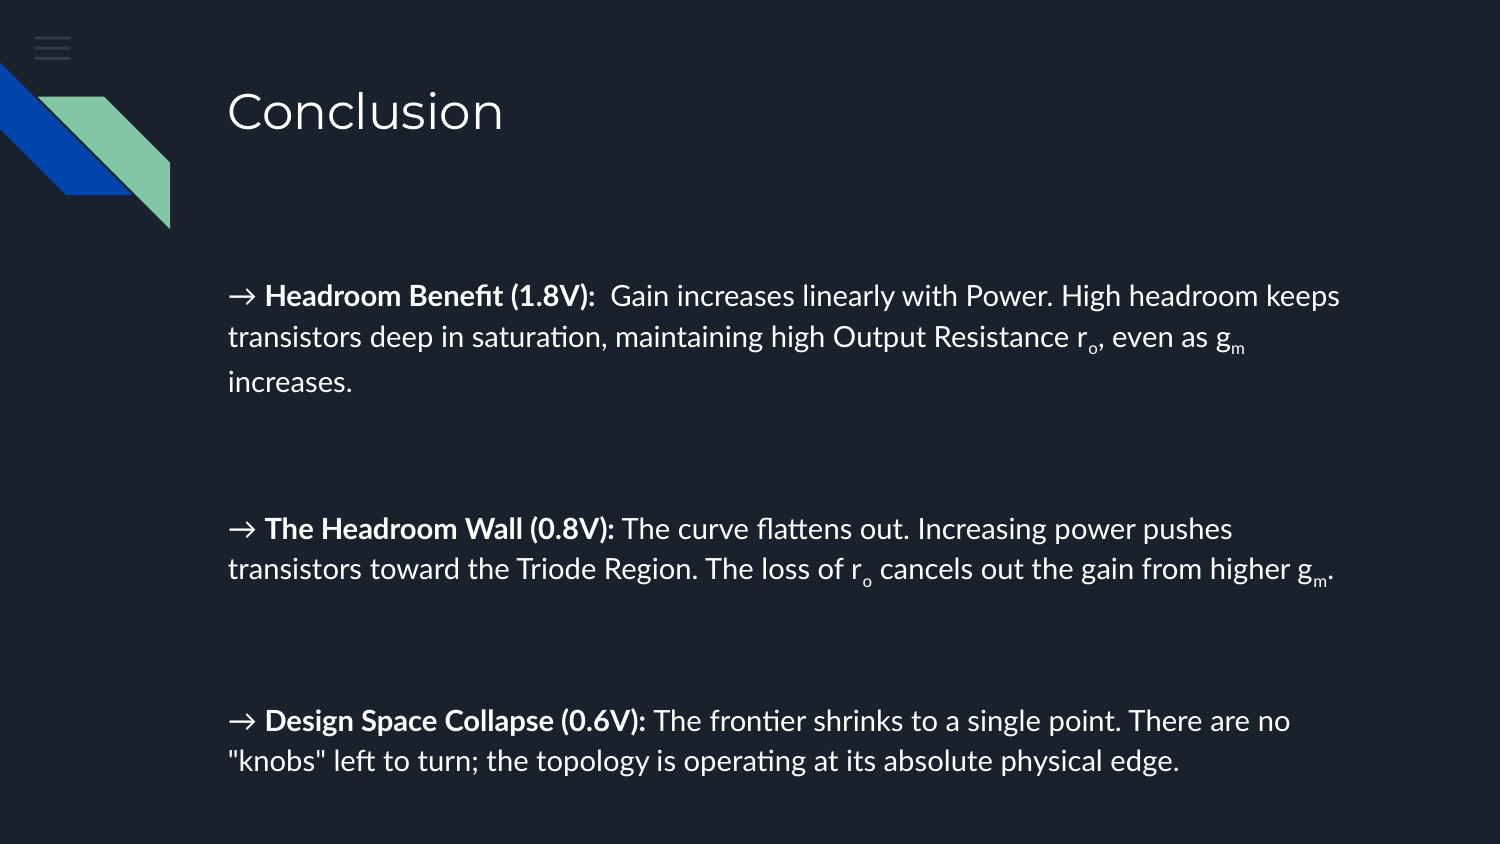

# Conclusion
→ Headroom Benefit (1.8V):  Gain increases linearly with Power. High headroom keeps transistors deep in saturation, maintaining high Output Resistance ro, even as gm increases.

→ The Headroom Wall (0.8V): The curve flattens out. Increasing power pushes transistors toward the Triode Region. The loss of ro cancels out the gain from higher gm.

→ Design Space Collapse (0.6V): The frontier shrinks to a single point. There are no "knobs" left to turn; the topology is operating at its absolute physical edge.